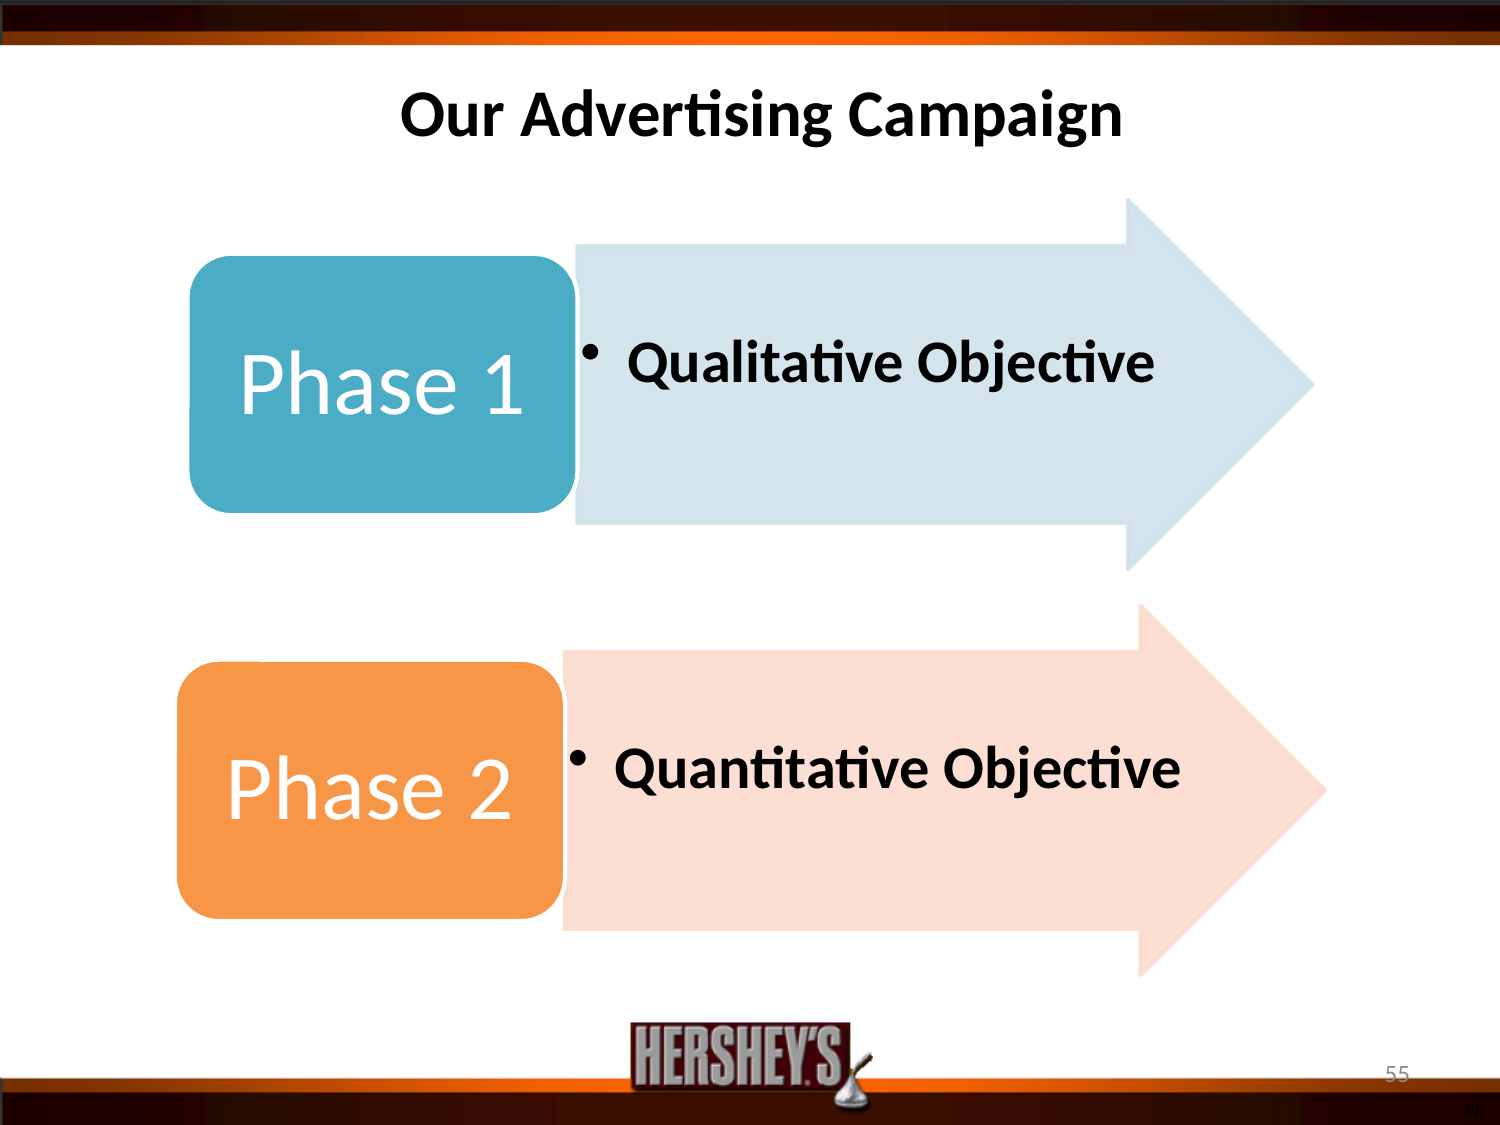

Our Advertising Campaign

Qualitative Objective

Phase 1

Quantitative Objective
Phase 2
55